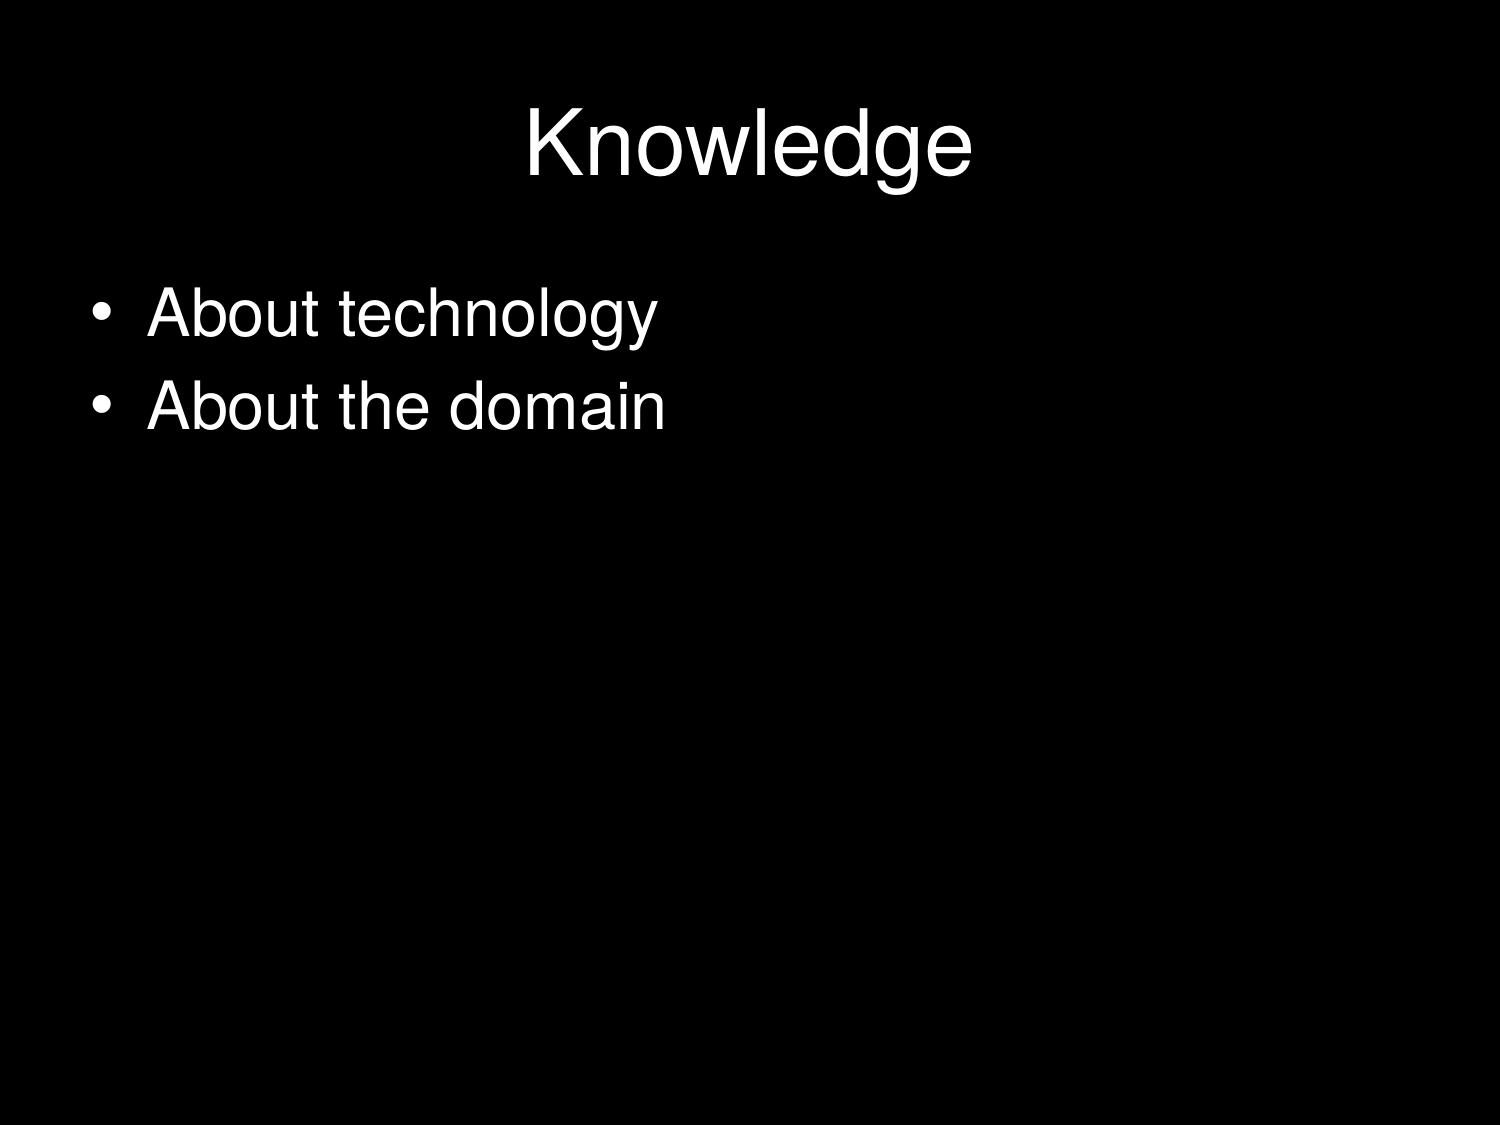

# Knowledge
About technology
About the domain